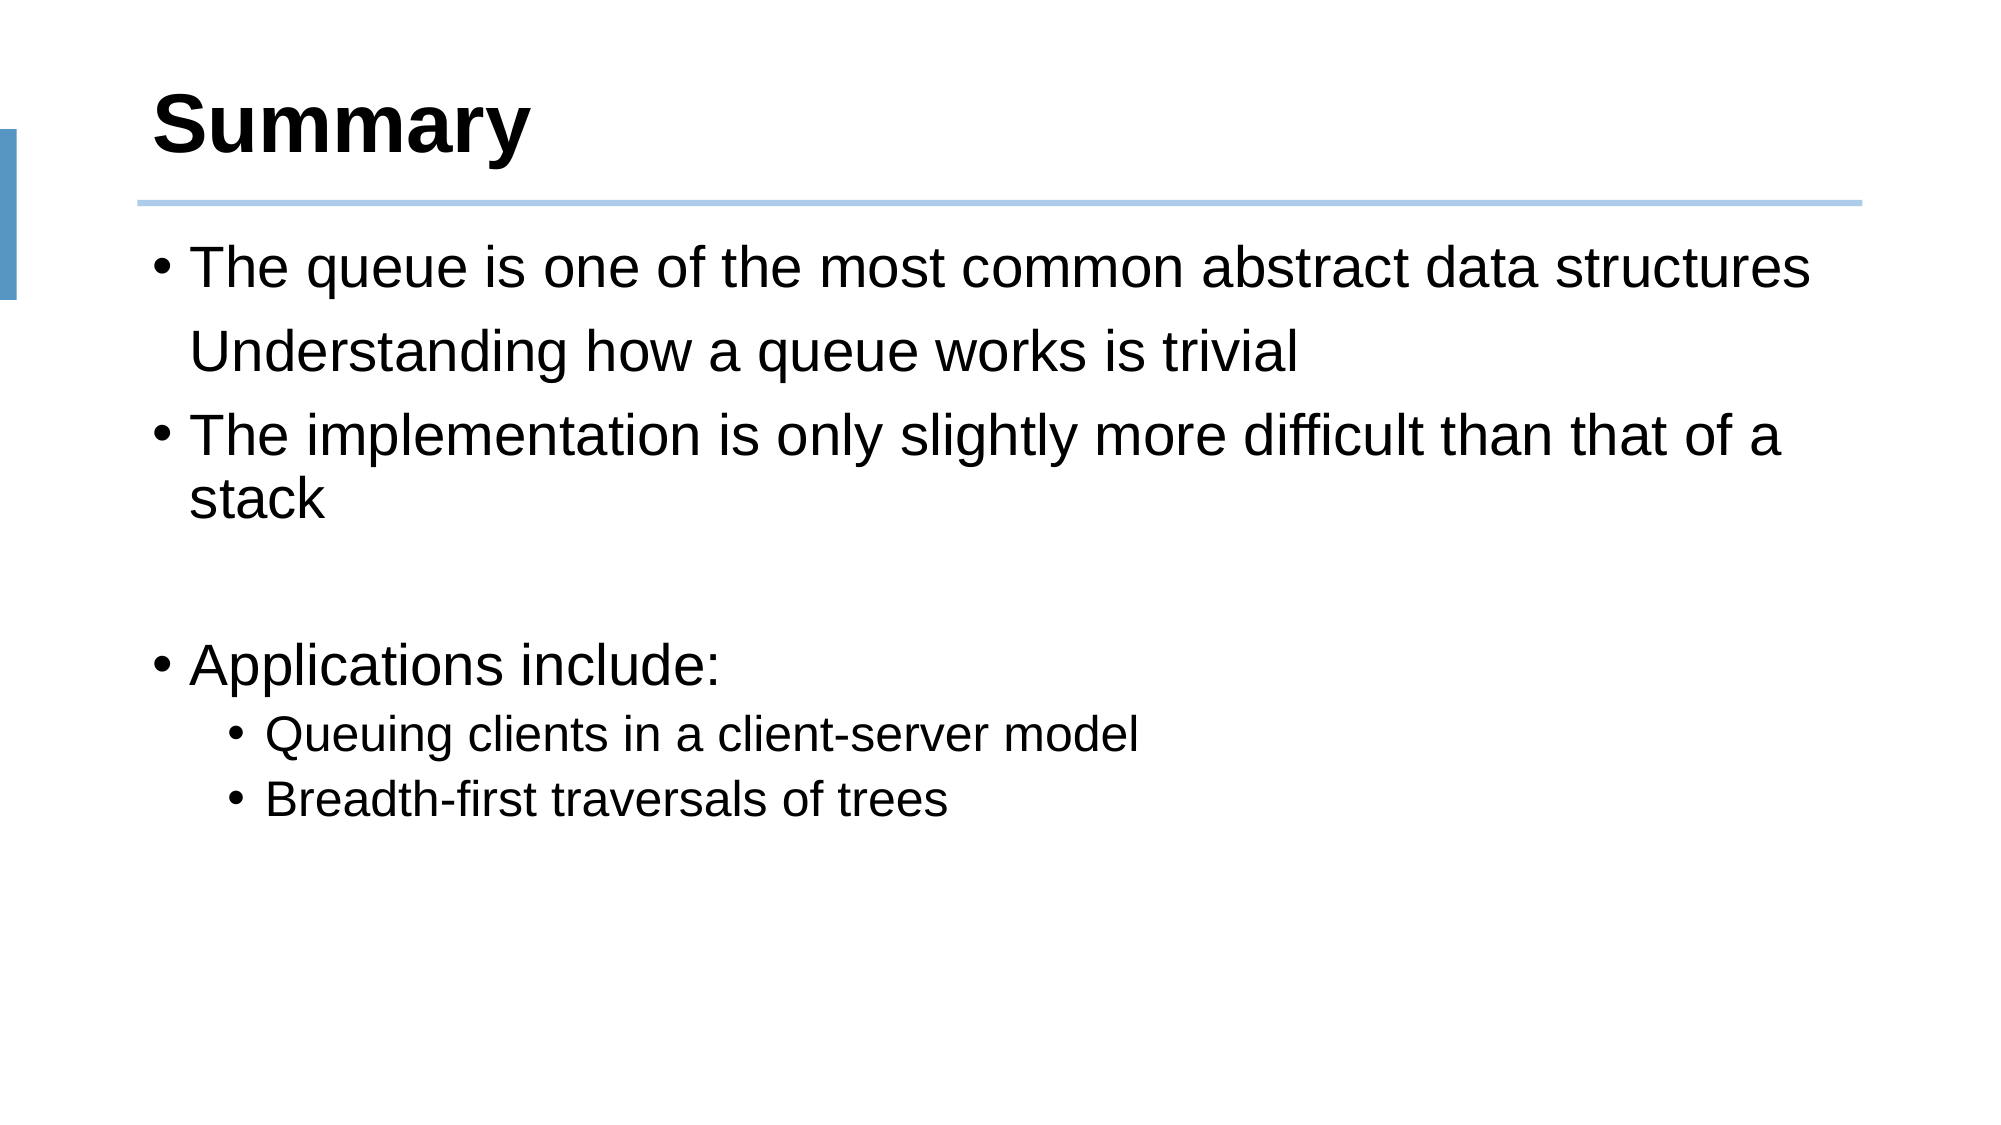

# Summary
The queue is one of the most common abstract data structures
	Understanding how a queue works is trivial
The implementation is only slightly more difficult than that of a stack

Applications include:
Queuing clients in a client-server model
Breadth-first traversals of trees